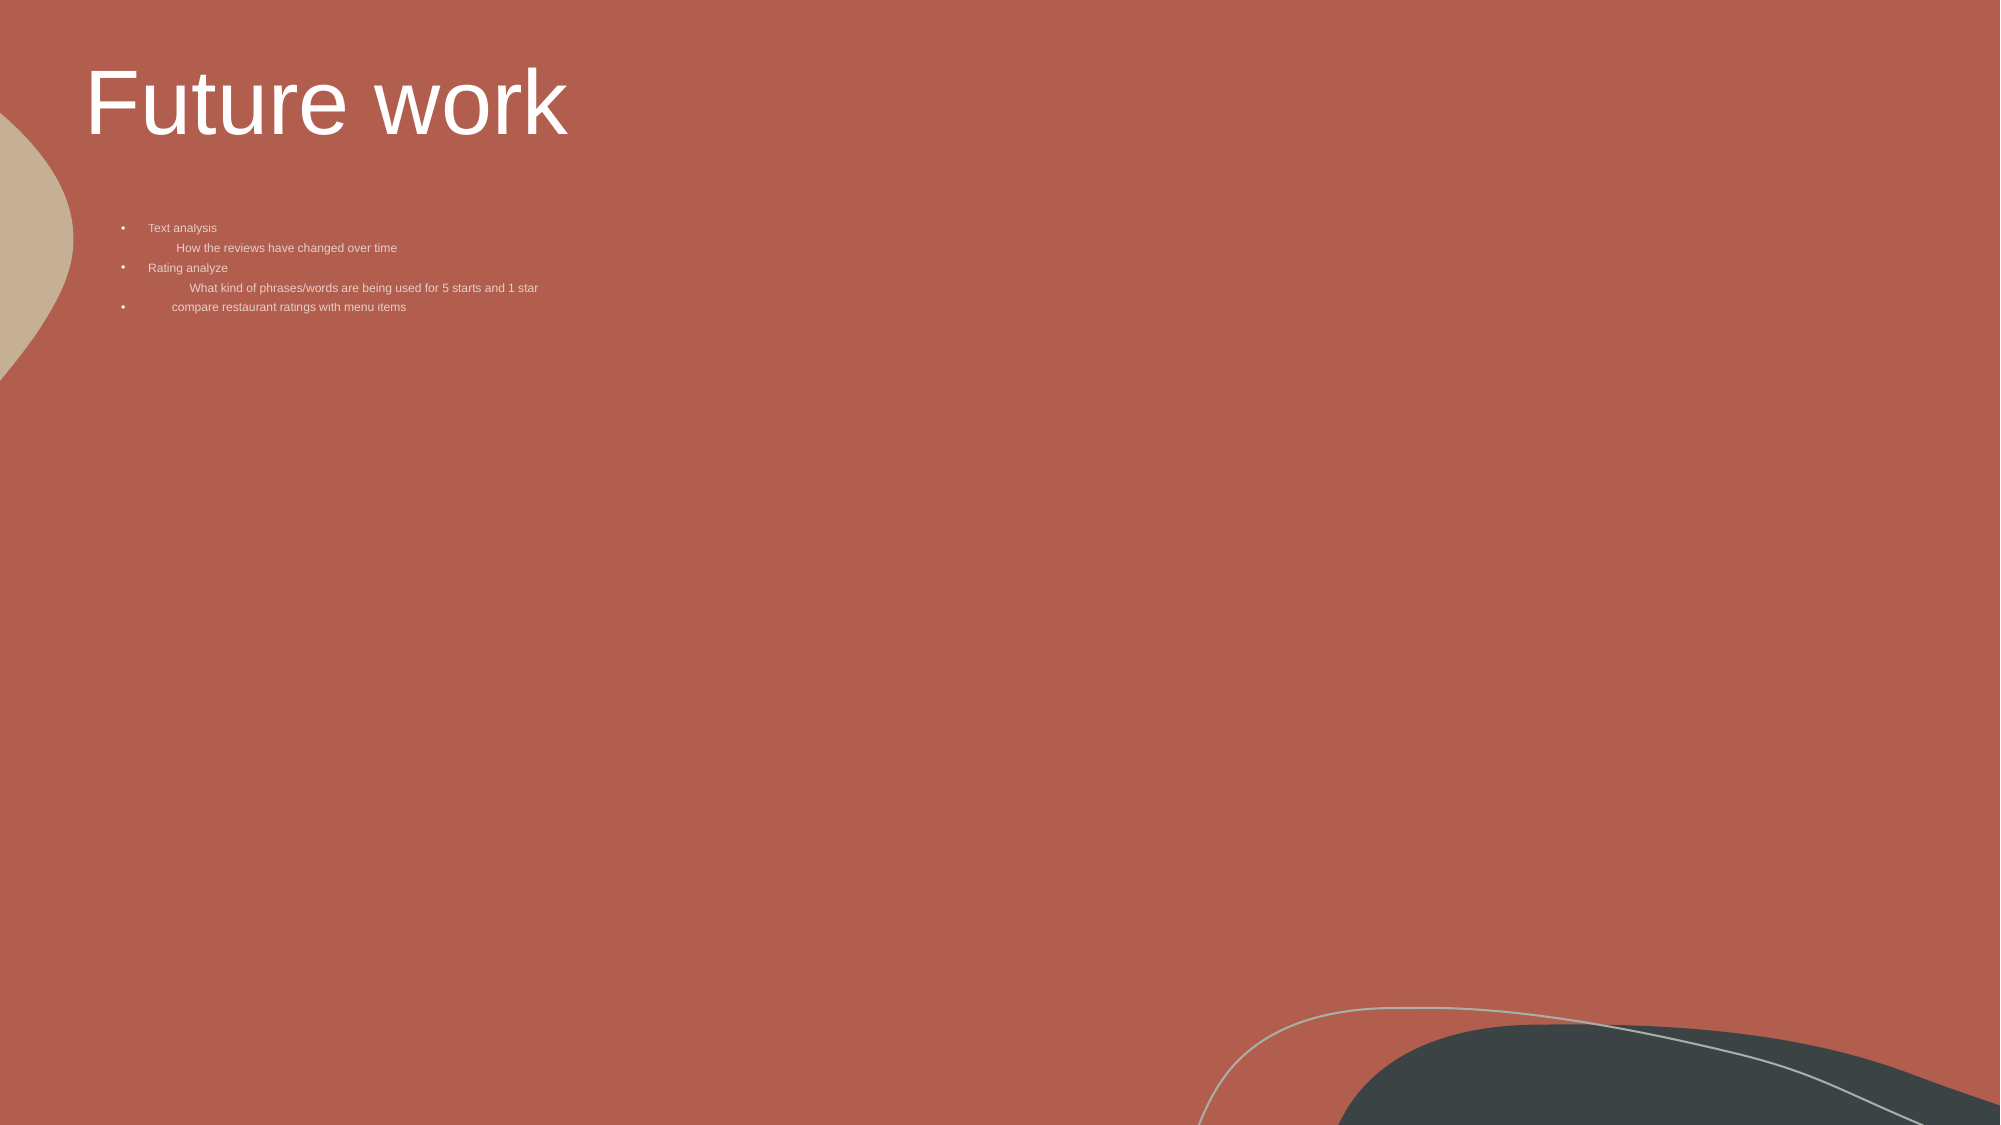

# Future work
Text analysis
                 How the reviews have changed over time
Rating analyze
                     What kind of phrases/words are being used for 5 starts and 1 star
compare restaurant ratings with menu items